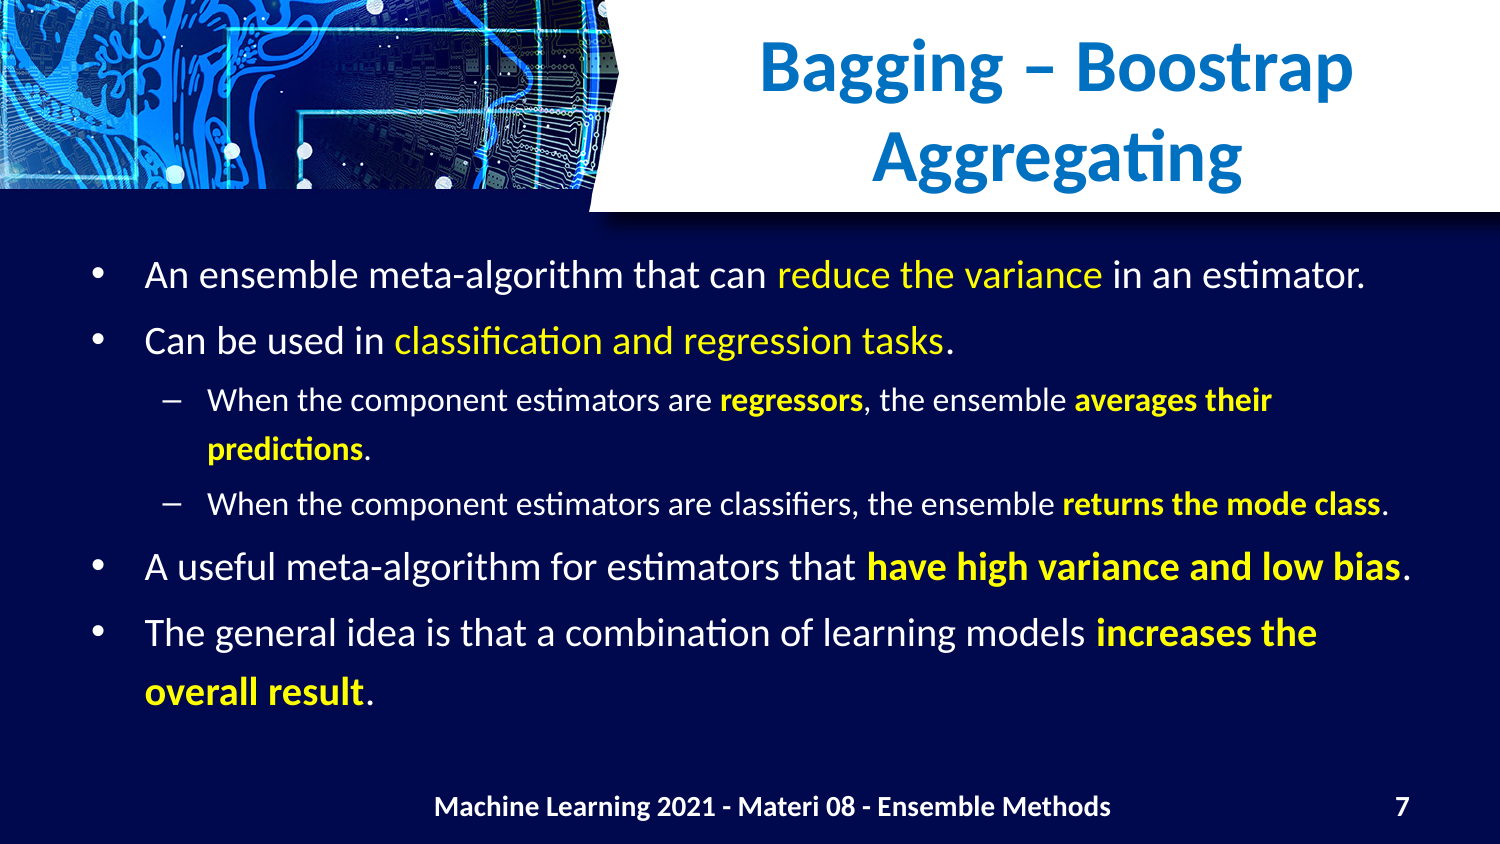

# Bagging – Boostrap Aggregating
An ensemble meta-algorithm that can reduce the variance in an estimator.
Can be used in classification and regression tasks.
When the component estimators are regressors, the ensemble averages their predictions.
When the component estimators are classifiers, the ensemble returns the mode class.
A useful meta-algorithm for estimators that have high variance and low bias.
The general idea is that a combination of learning models increases the overall result.
Machine Learning 2021 - Materi 08 - Ensemble Methods
7